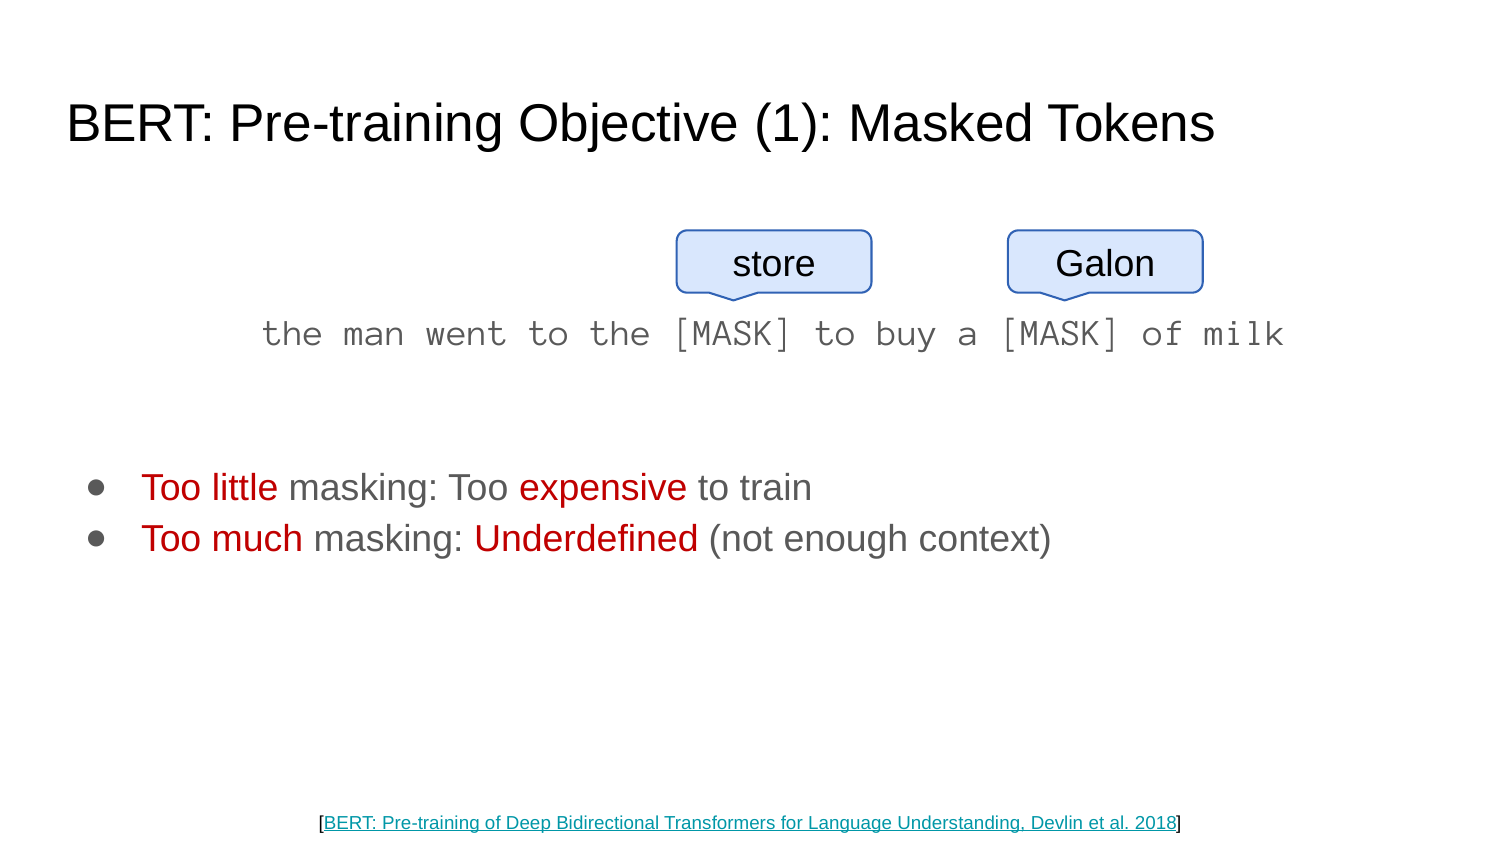

# BERT: Pre-training Objective (1): Masked Tokens

the man went to the [MASK] to buy a [MASK] of milk

Too little masking: Too expensive to train
Too much masking: Underdefined (not enough context)
store
Galon
[BERT: Pre-training of Deep Bidirectional Transformers for Language Understanding, Devlin et al. 2018]